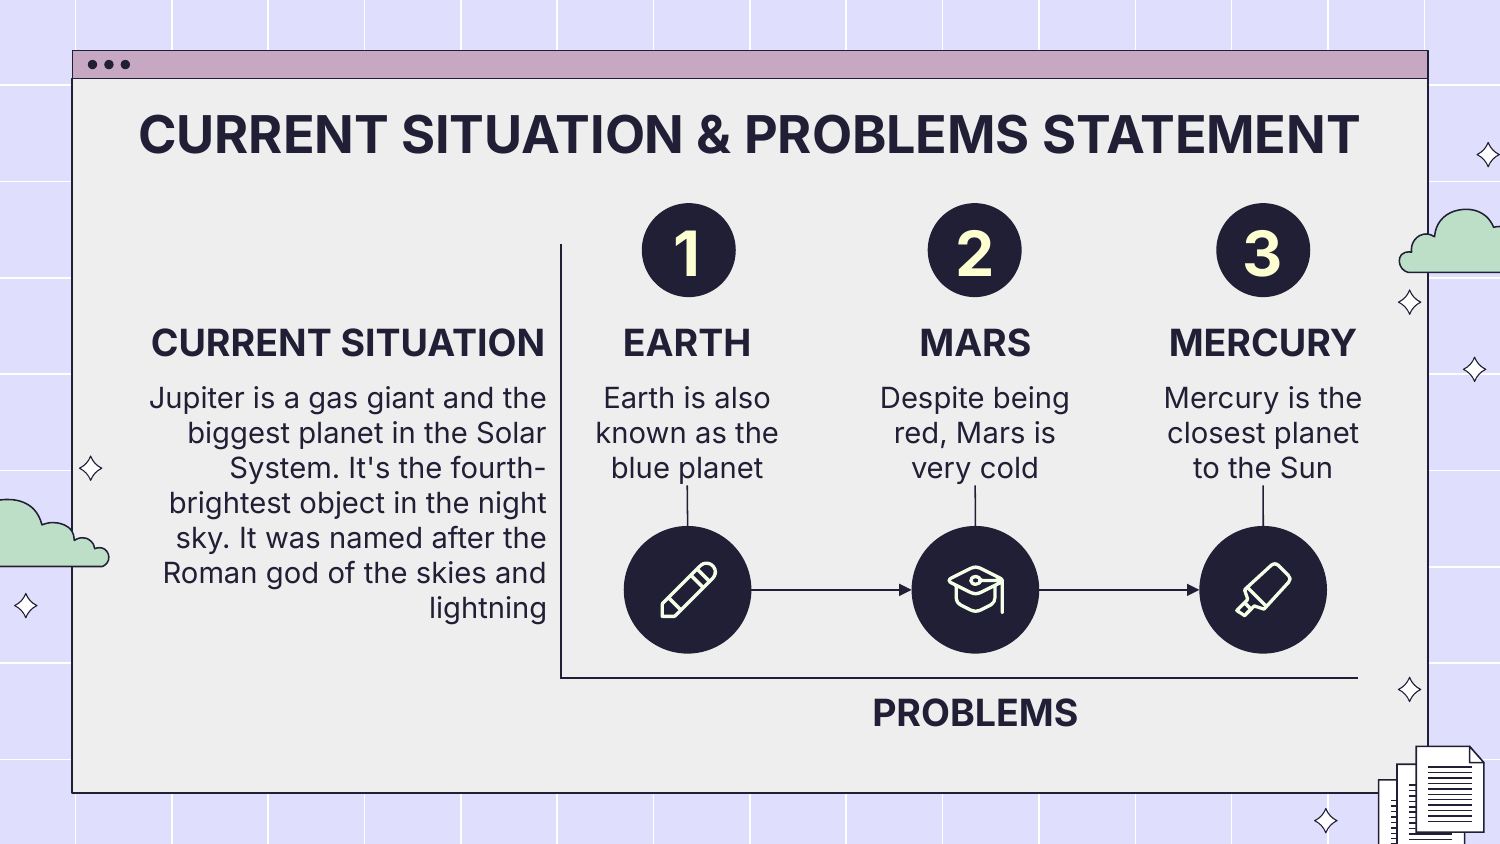

# CURRENT SITUATION & PROBLEMS STATEMENT
1
2
3

EARTH
MARS
MERCURY
CURRENT SITUATION
Jupiter is a gas giant and the biggest planet in the Solar System. It's the fourth-brightest object in the night sky. It was named after the Roman god of the skies and lightning

Earth is also known as the blue planet
Despite being red, Mars is very cold
Mercury is the closest planet to the Sun

PROBLEMS